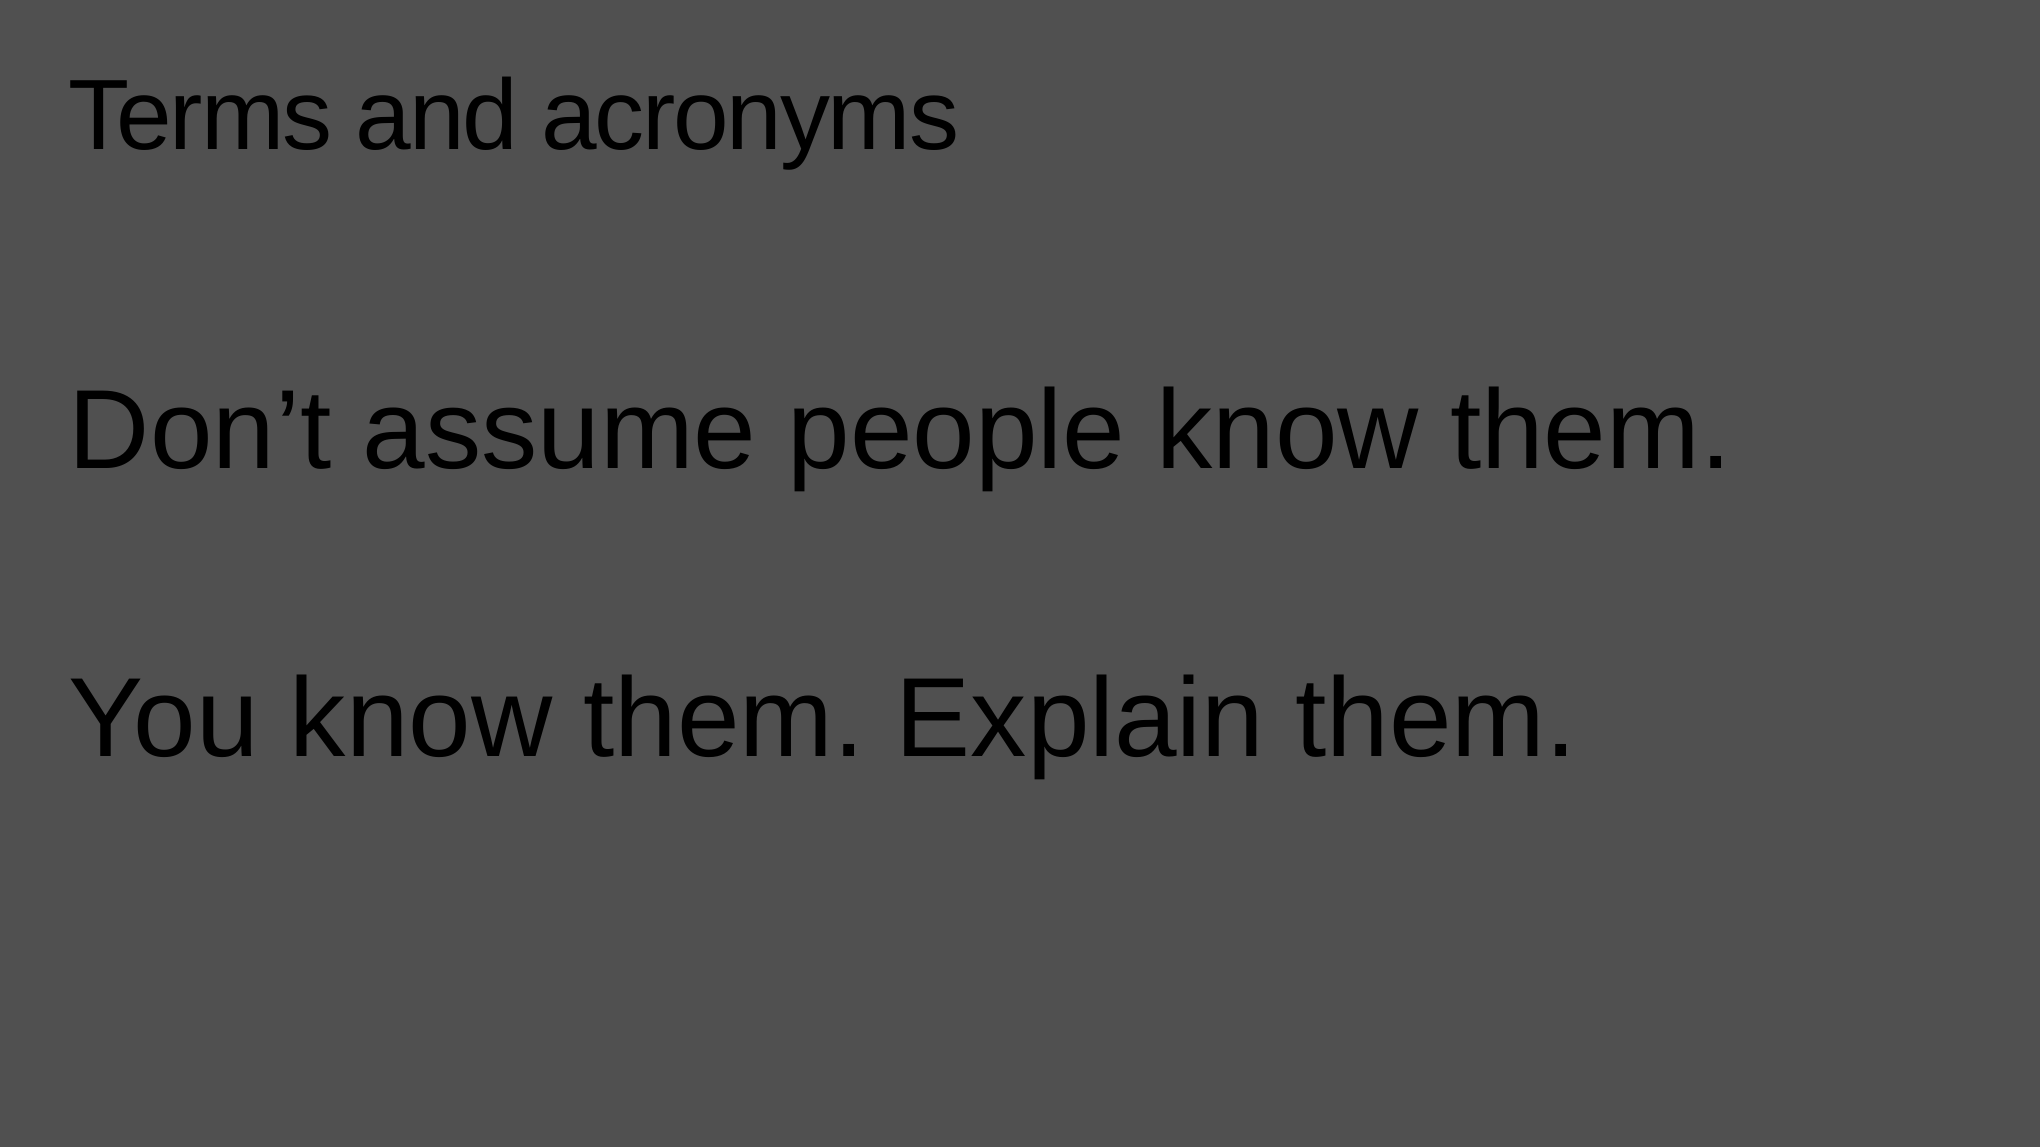

# Terms and acronyms

Don’t assume people know them.

You know them. Explain them.